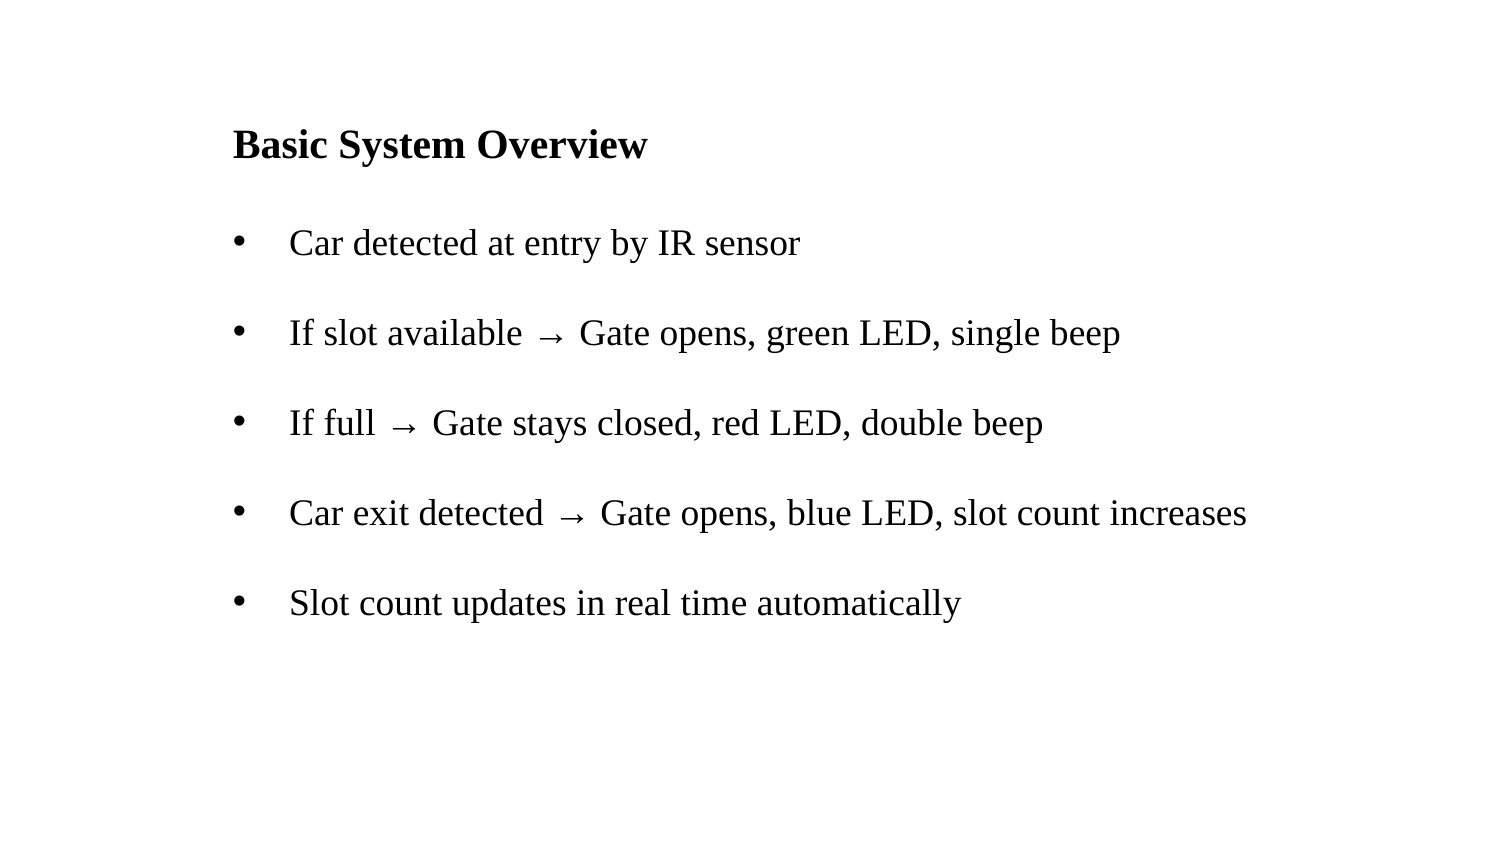

Basic System Overview

Car detected at entry by IR sensor

If slot available → Gate opens, green LED, single beep

If full → Gate stays closed, red LED, double beep

Car exit detected → Gate opens, blue LED, slot count increases

Slot count updates in real time automatically